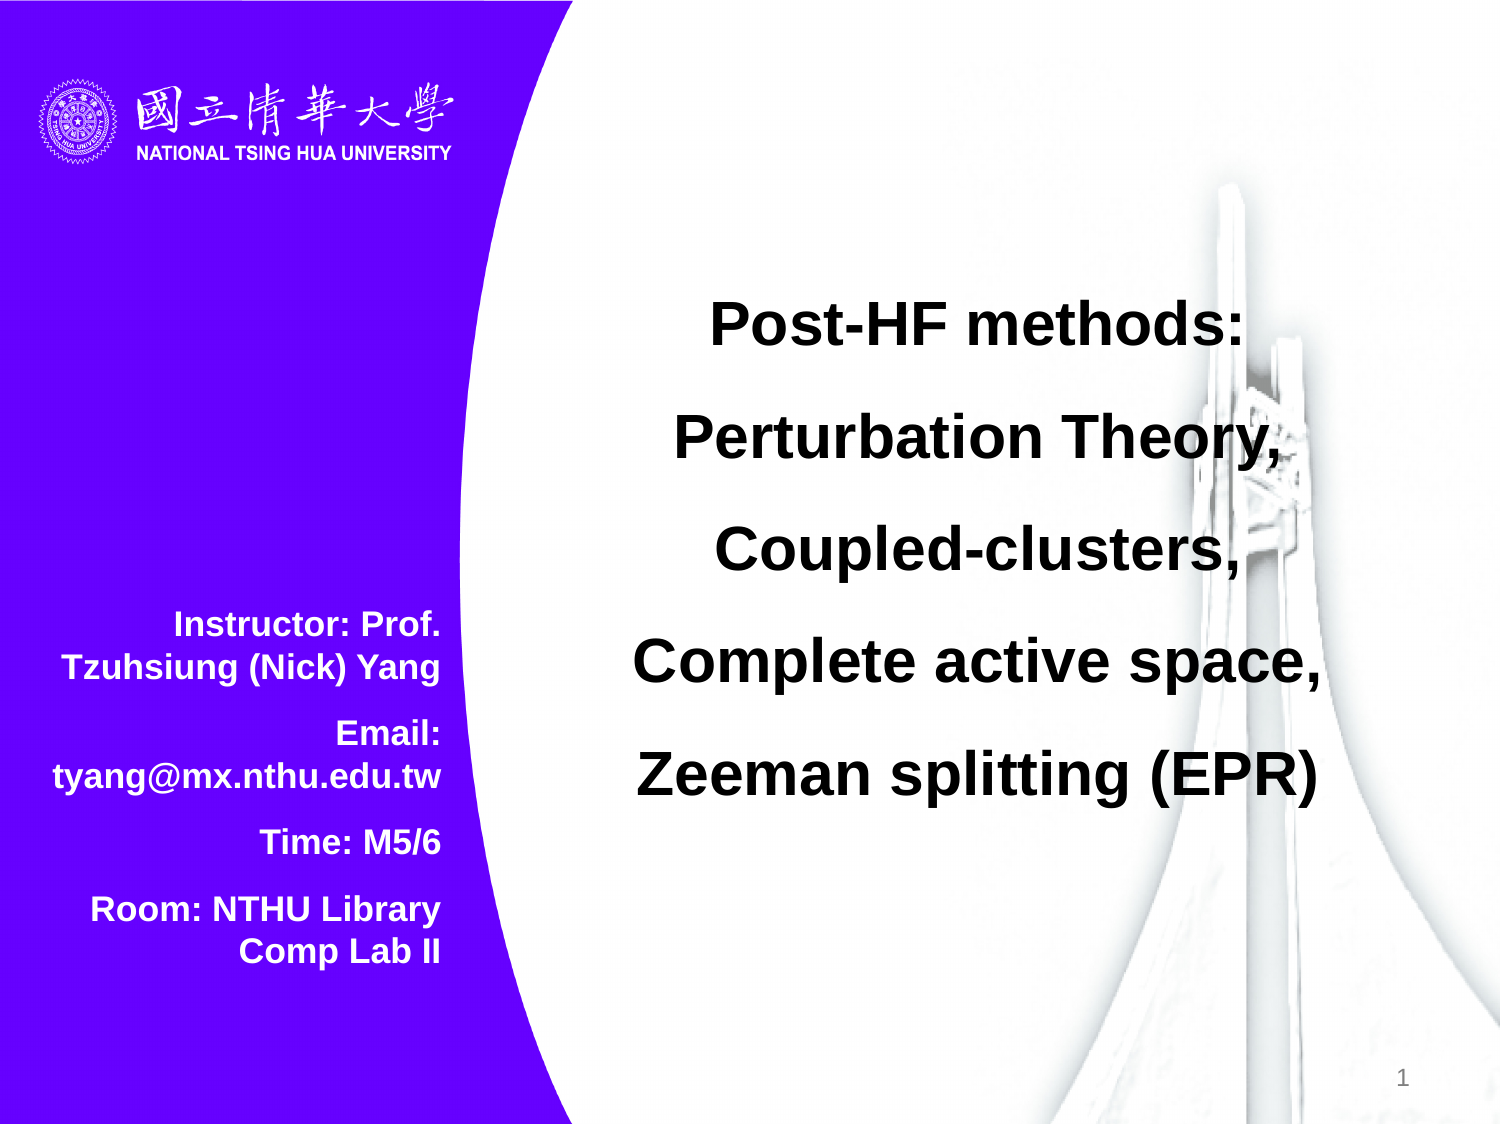

# Post-HF methods: Perturbation Theory, Coupled-clusters, Complete active space, Zeeman splitting (EPR)
Instructor: Prof. Tzuhsiung (Nick) Yang
Email: tyang@mx.nthu.edu.tw
Time: M5/6
Room: NTHU Library Comp Lab II
1